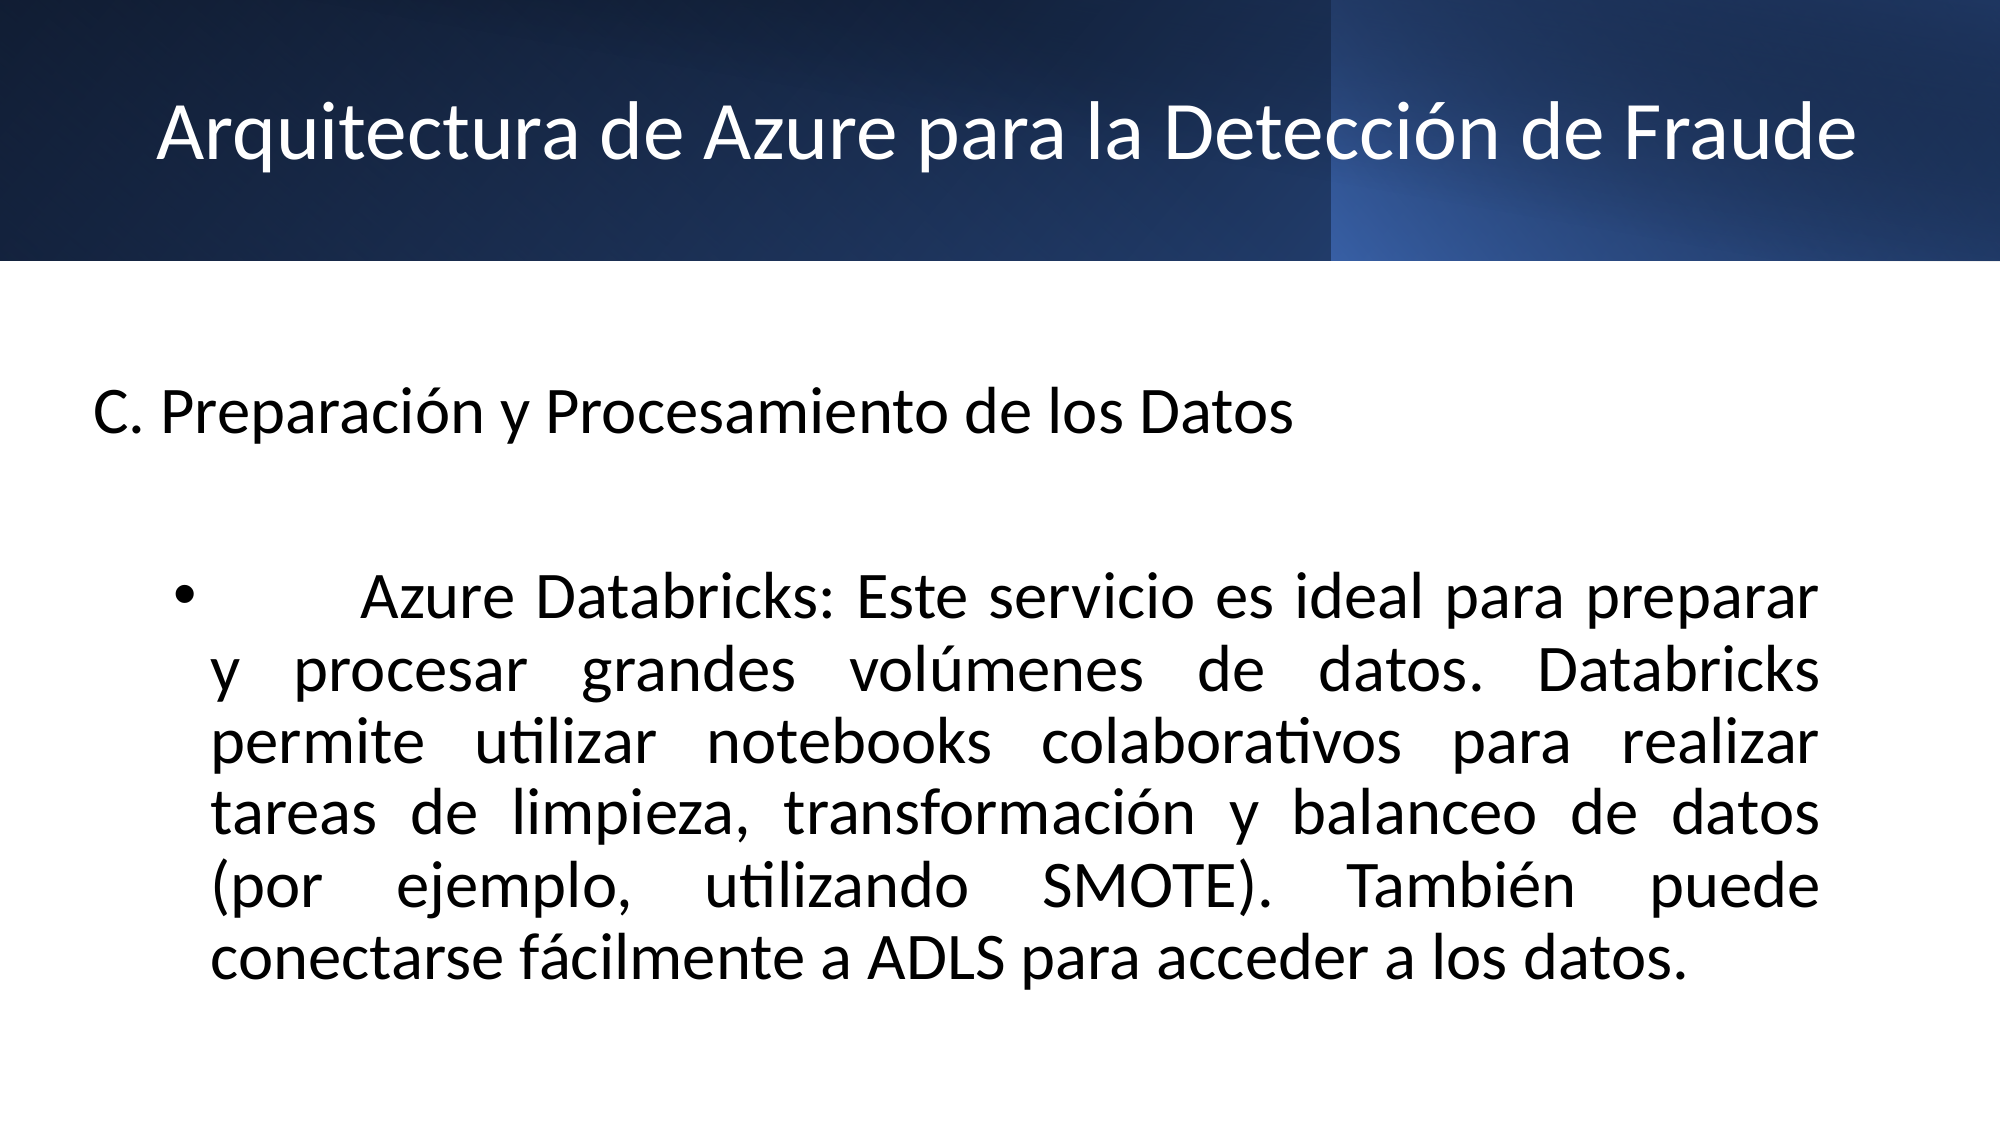

# Arquitectura de Azure para la Detección de Fraude
 C. Preparación y Procesamiento de los Datos

	Azure Databricks: Este servicio es ideal para preparar y procesar grandes volúmenes de datos. Databricks permite utilizar notebooks colaborativos para realizar tareas de limpieza, transformación y balanceo de datos (por ejemplo, utilizando SMOTE). También puede conectarse fácilmente a ADLS para acceder a los datos.